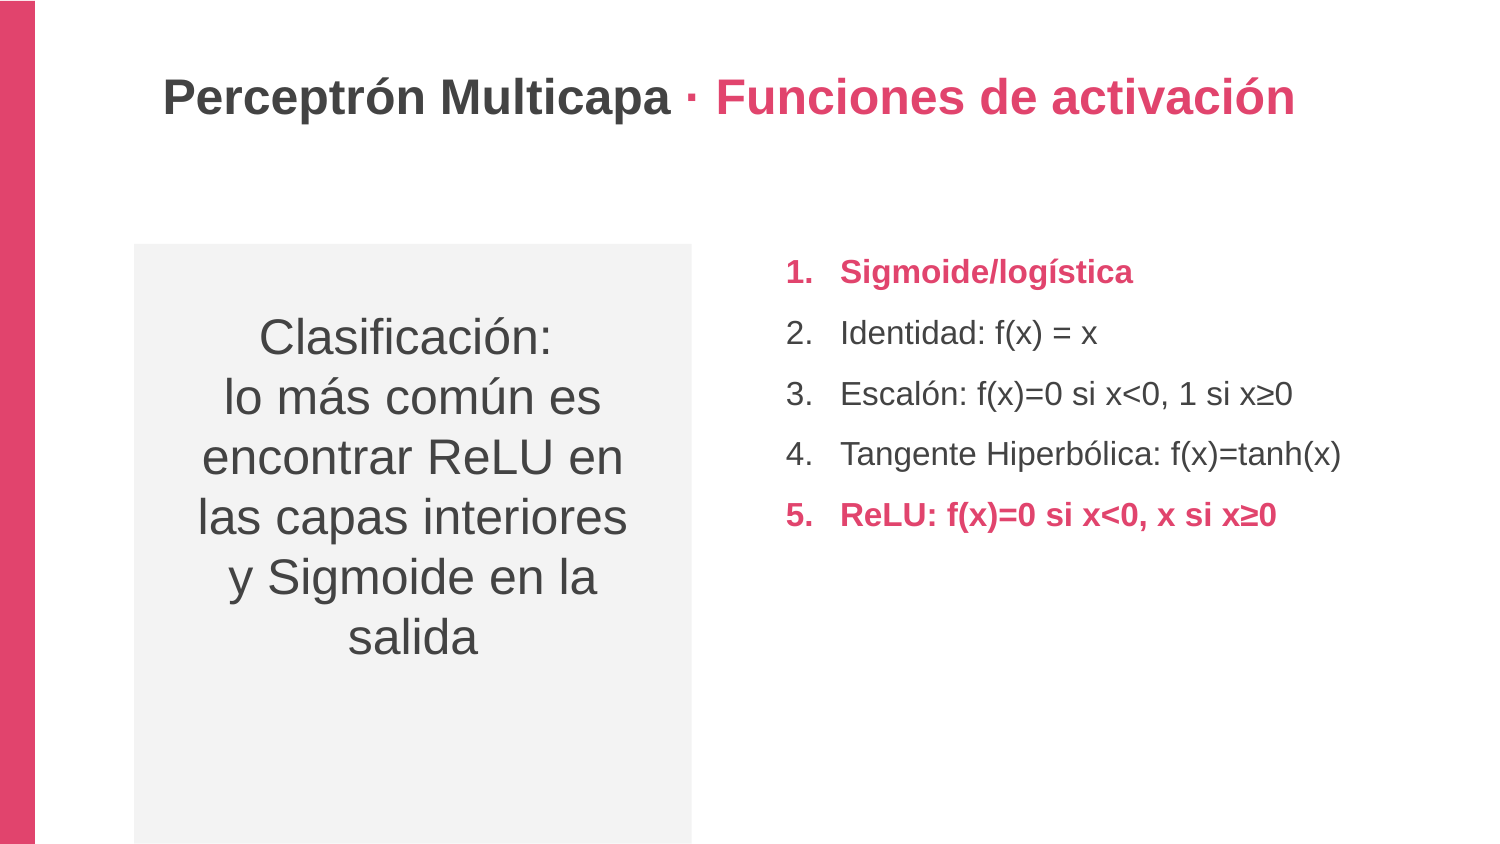

Perceptrón Multicapa · Funciones de activación
Sigmoide/logística
Identidad: f(x) = x
Escalón: f(x)=0 si x<0, 1 si x≥0
Tangente Hiperbólica: f(x)=tanh(x)
ReLU: f(x)=0 si x<0, x si x≥0

Clasificación:
lo más común es encontrar ReLU en las capas interiores y Sigmoide en la salida